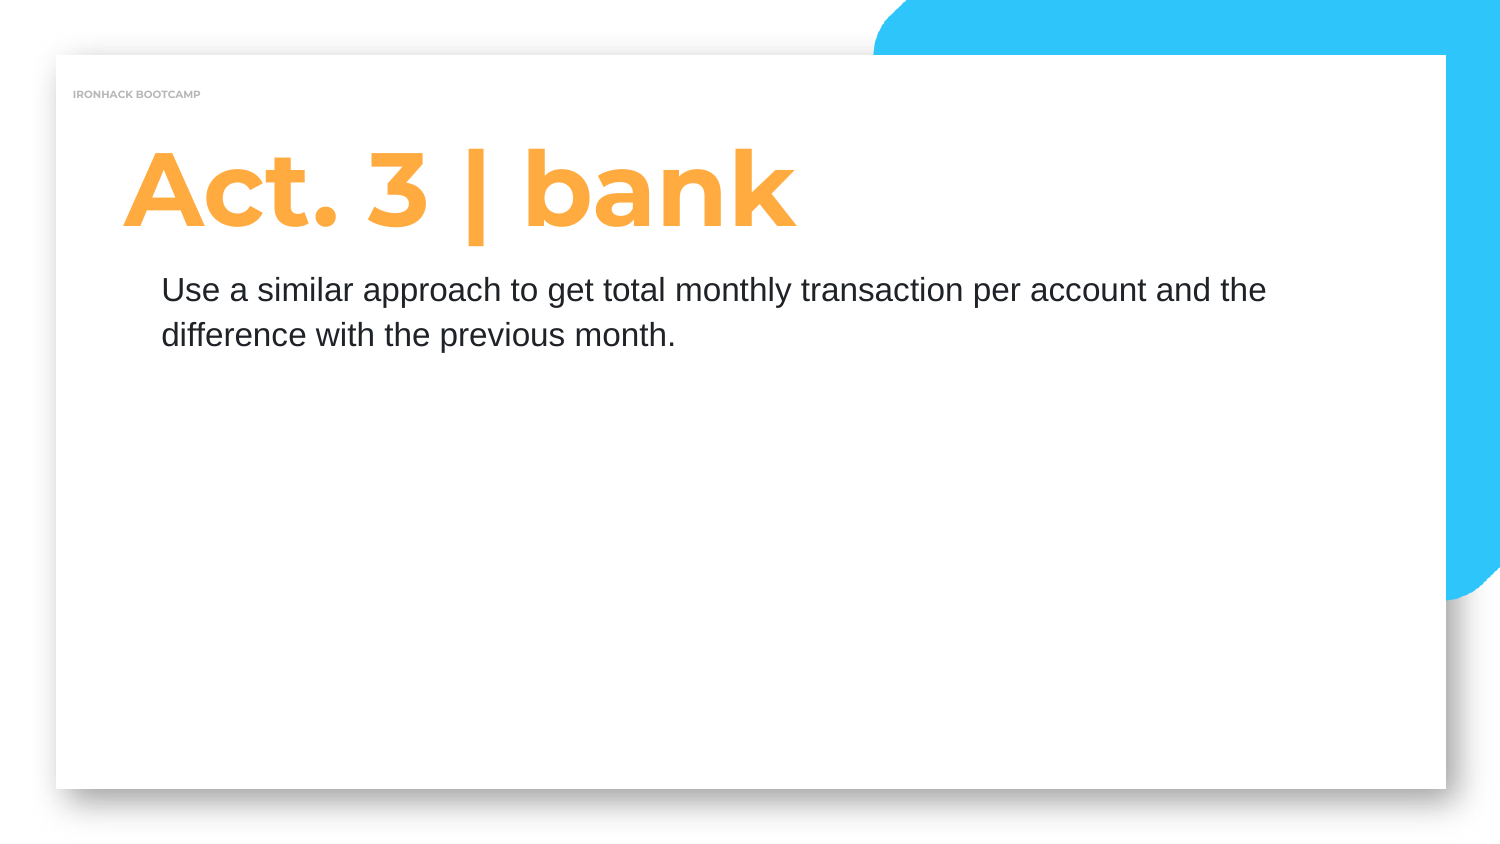

IRONHACK BOOTCAMP
Act. 3 | bank

Use a similar approach to get total monthly transaction per account and the difference with the previous month.